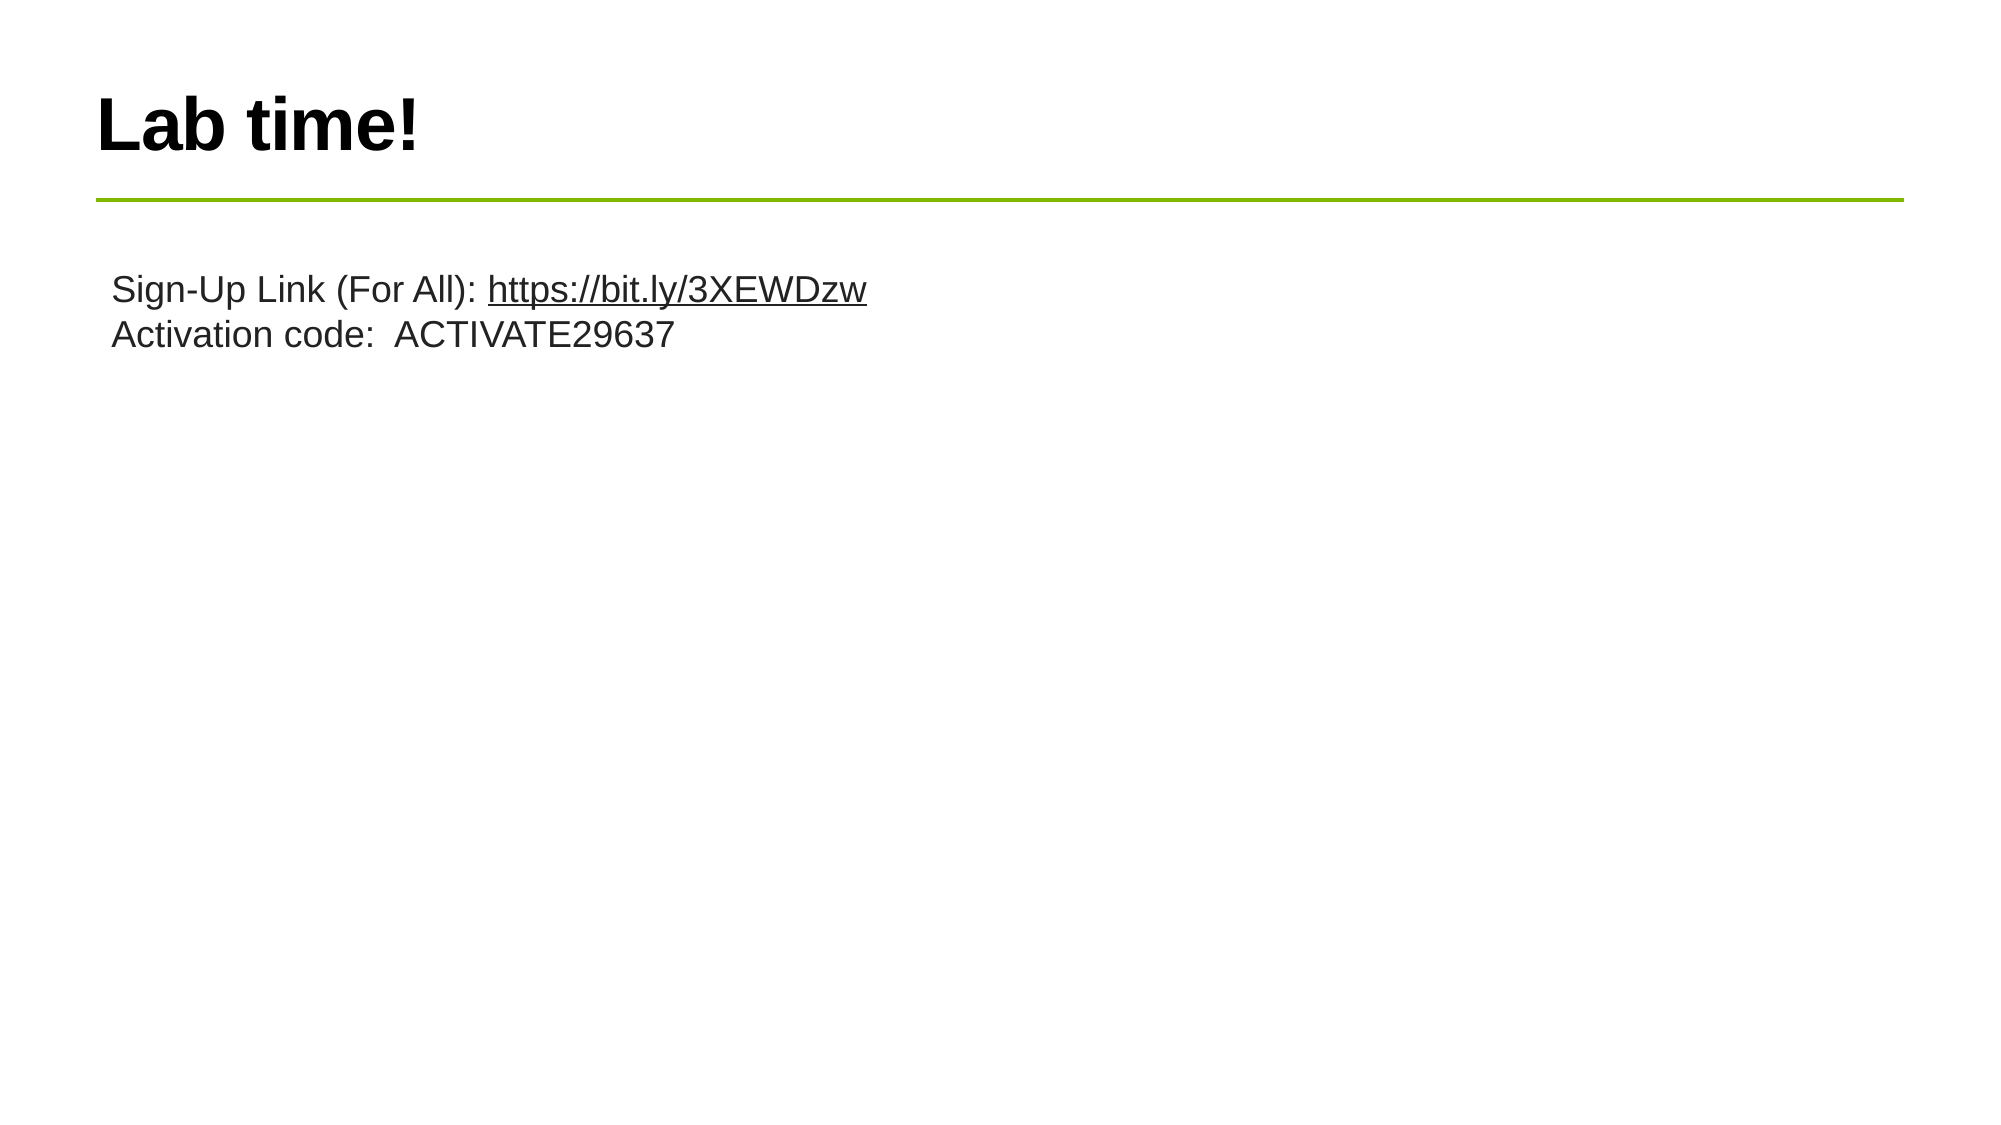

# Lab time!
Sign-Up Link (For All): https://bit.ly/3XEWDzw
Activation code: ACTIVATE29637